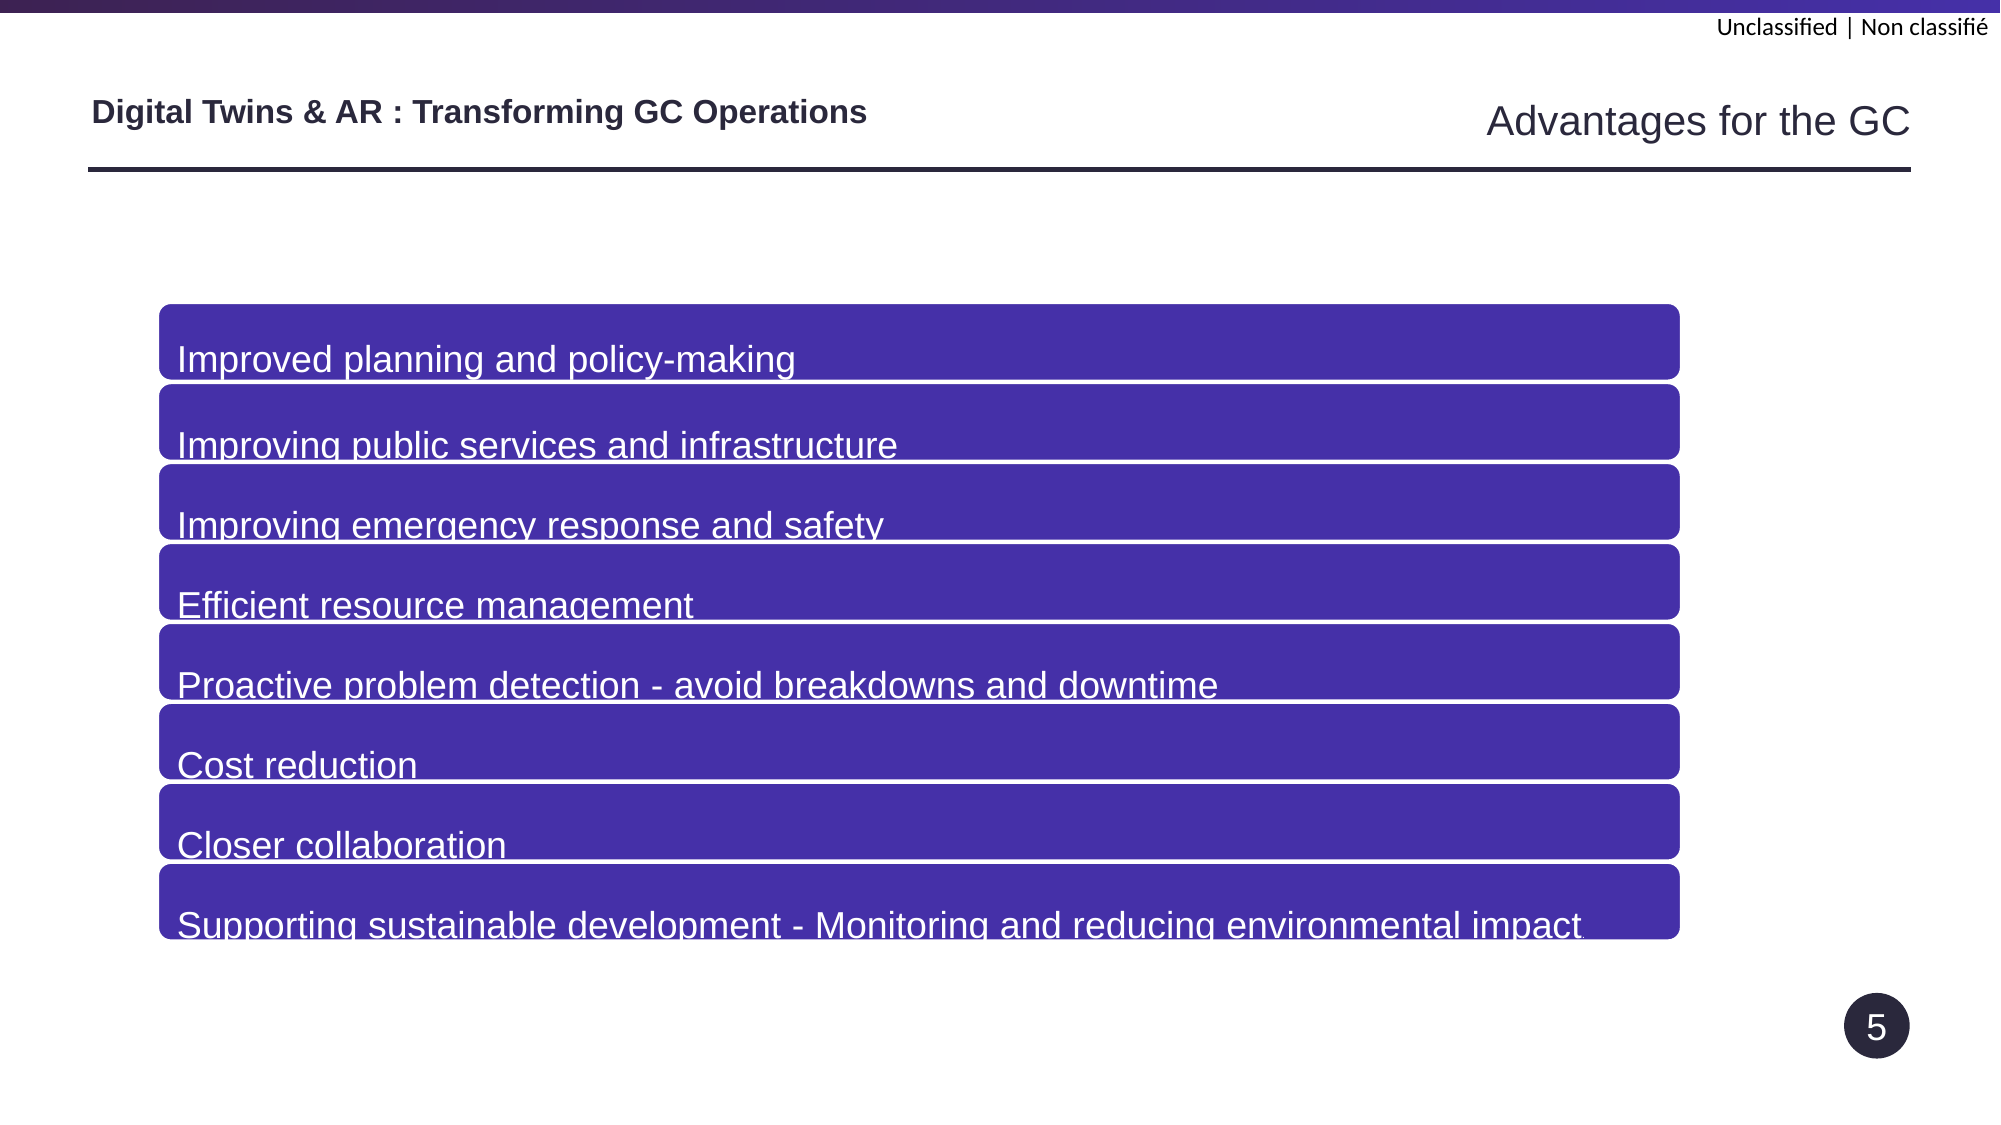

Advantages for the GC
# Digital Twins & AR : Transforming GC Operations
Improved planning and policy-making

Improving public services and infrastructure

Improving emergency response and safety

Efficient resource management

Proactive problem detection - avoid breakdowns and downtime

Cost reduction

Closer collaboration

Supporting sustainable development - Monitoring and reducing environmental impact.

5